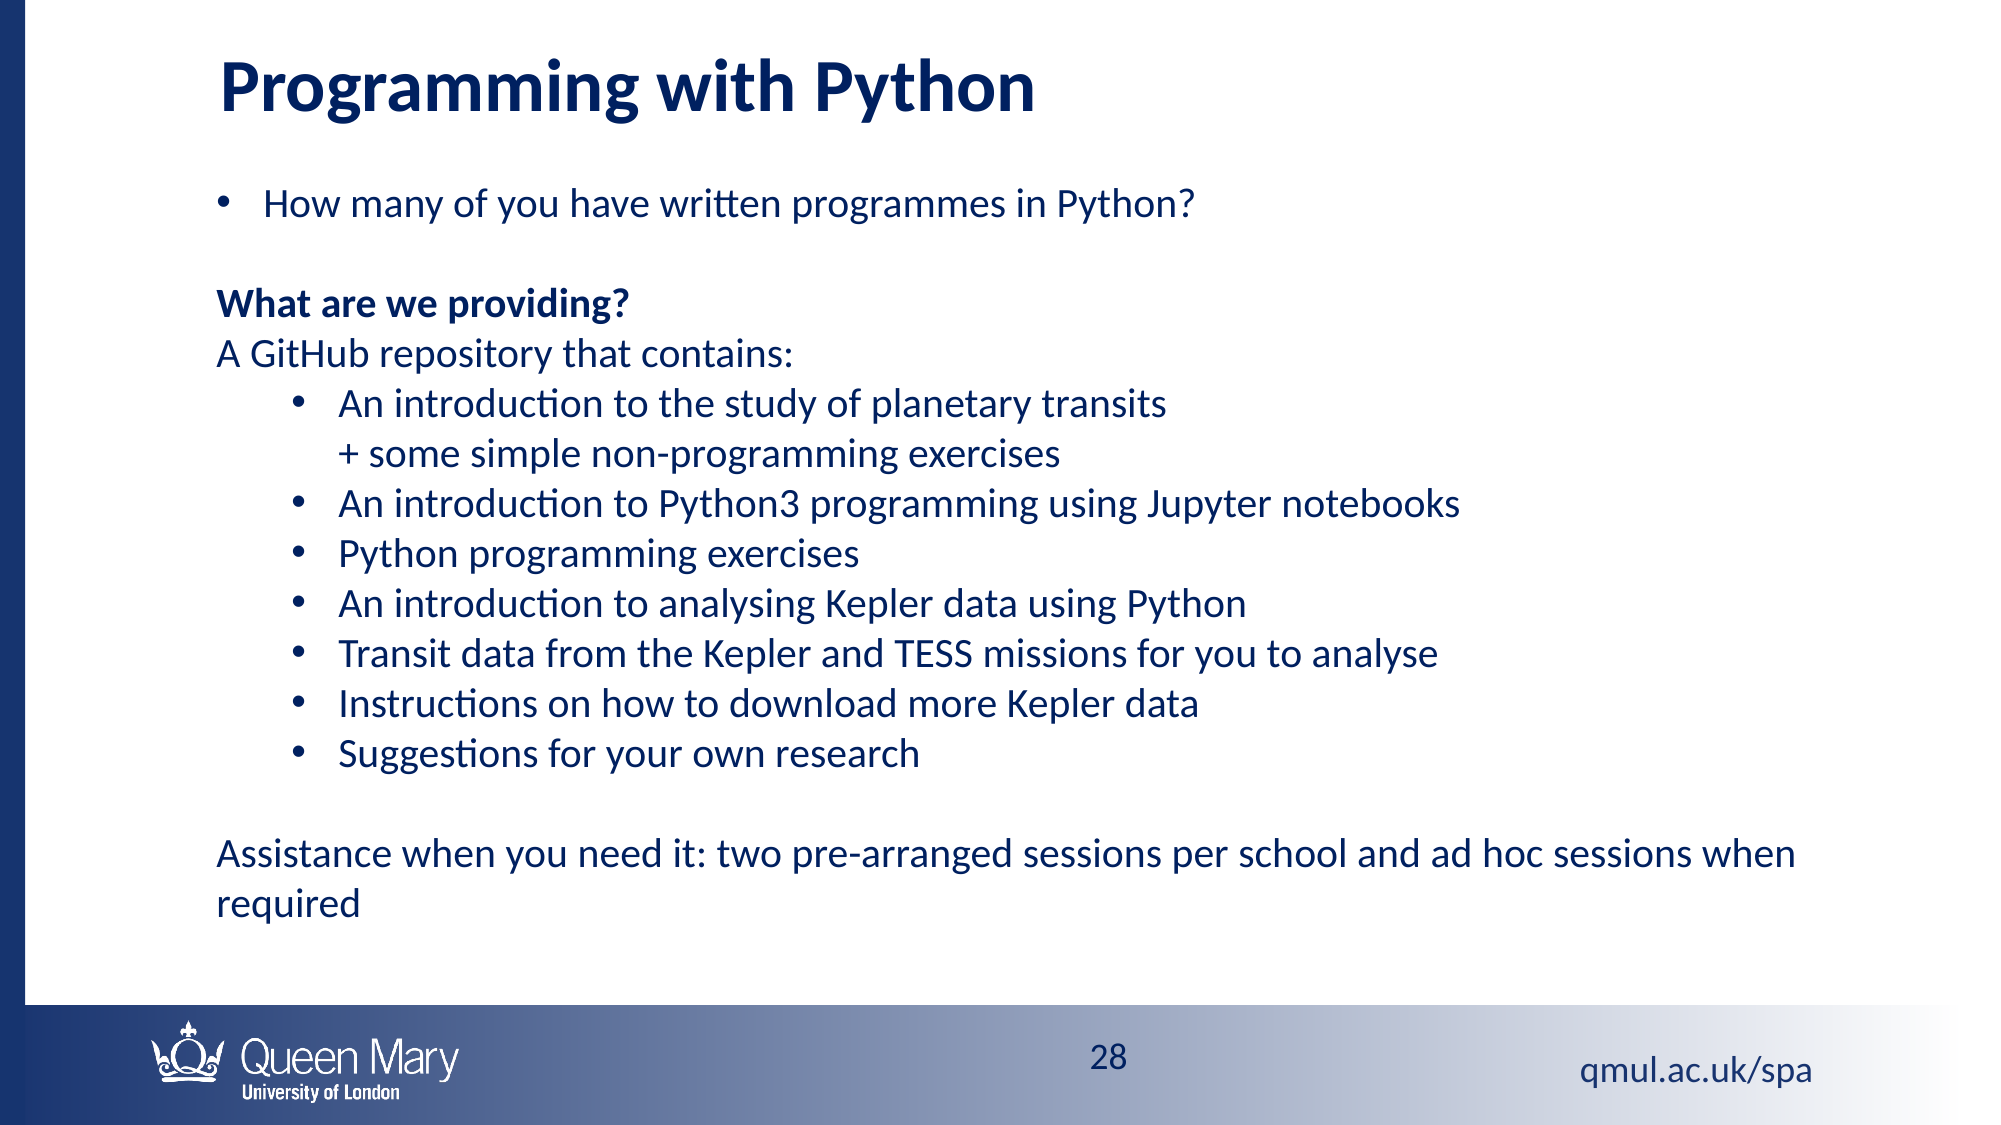

Programming with Python
How many of you have written programmes in Python?
What are we providing?
A GitHub repository that contains:
An introduction to the study of planetary transits
+ some simple non-programming exercises
An introduction to Python3 programming using Jupyter notebooks
Python programming exercises
An introduction to analysing Kepler data using Python
Transit data from the Kepler and TESS missions for you to analyse
Instructions on how to download more Kepler data
Suggestions for your own research

Assistance when you need it: two pre-arranged sessions per school and ad hoc sessions when required
28
Student accommodation
Our famous Octagon room